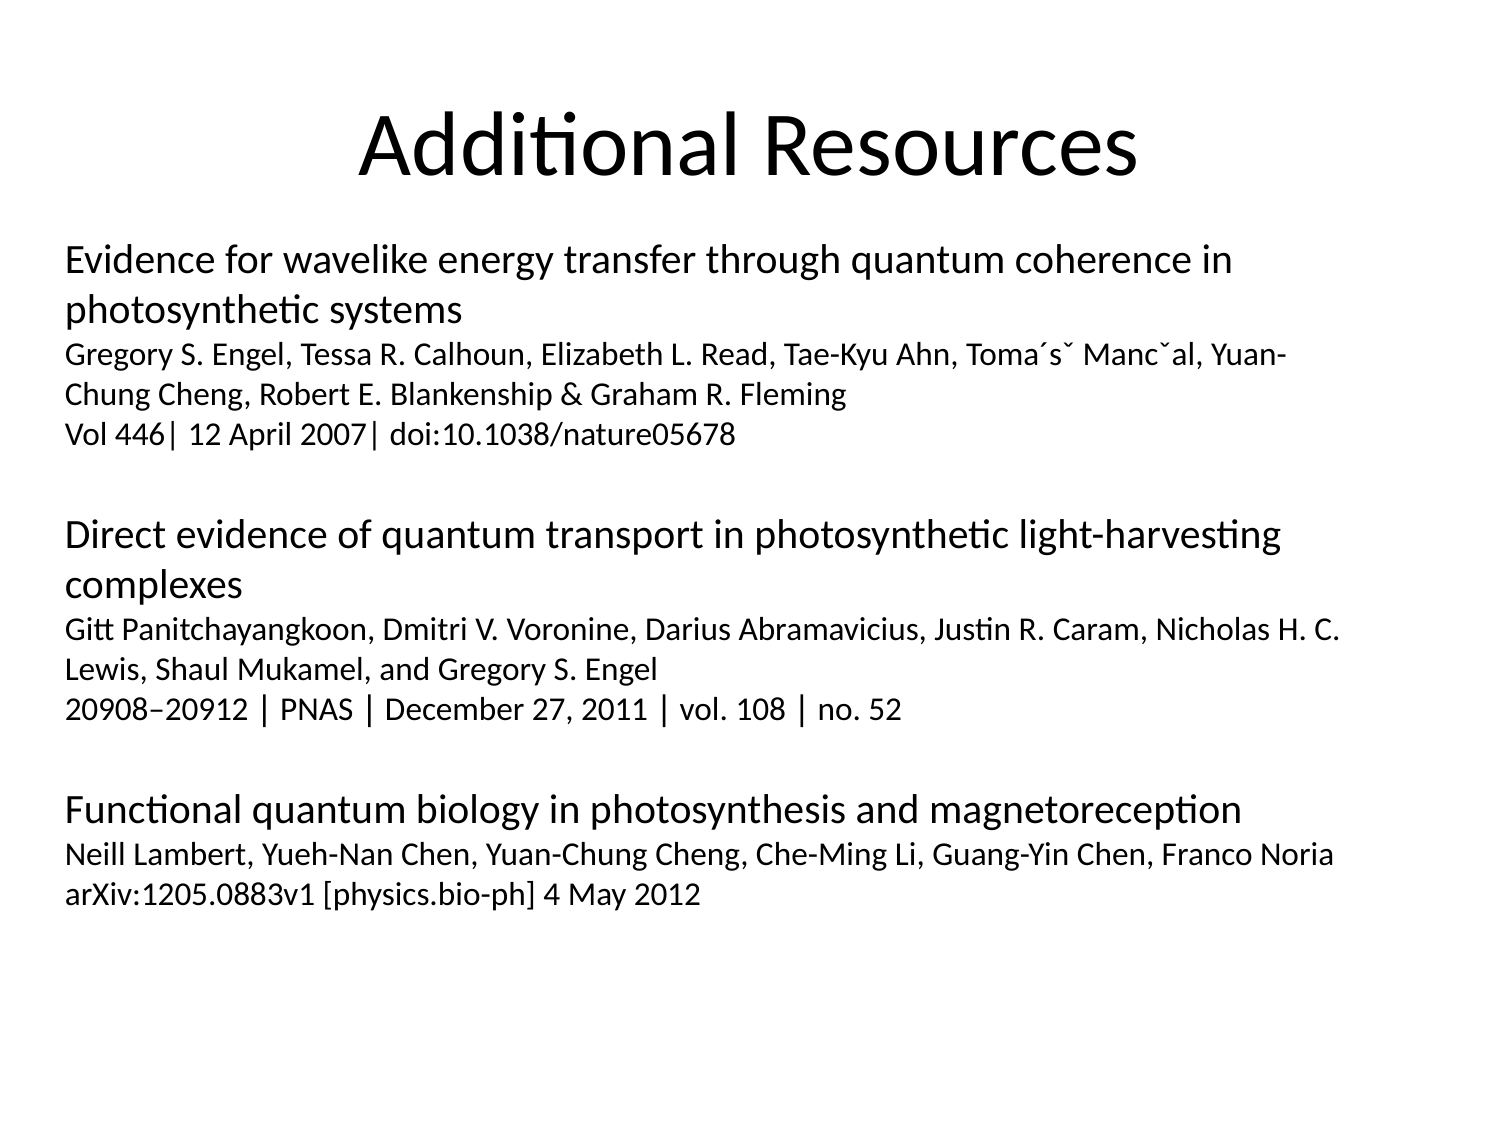

# Additional Resources
Evidence for wavelike energy transfer through quantum coherence in photosynthetic systems
Gregory S. Engel, Tessa R. Calhoun, Elizabeth L. Read, Tae-Kyu Ahn, Toma´sˇ Mancˇal, Yuan-Chung Cheng, Robert E. Blankenship & Graham R. Fleming
Vol 446| 12 April 2007| doi:10.1038/nature05678
Direct evidence of quantum transport in photosynthetic light-harvesting complexes
Gitt Panitchayangkoon, Dmitri V. Voronine, Darius Abramavicius, Justin R. Caram, Nicholas H. C. Lewis, Shaul Mukamel, and Gregory S. Engel
20908–20912 ∣ PNAS ∣ December 27, 2011 ∣ vol. 108 ∣ no. 52
Functional quantum biology in photosynthesis and magnetoreception
Neill Lambert, Yueh-Nan Chen, Yuan-Chung Cheng, Che-Ming Li, Guang-Yin Chen, Franco Noria
arXiv:1205.0883v1 [physics.bio-ph] 4 May 2012